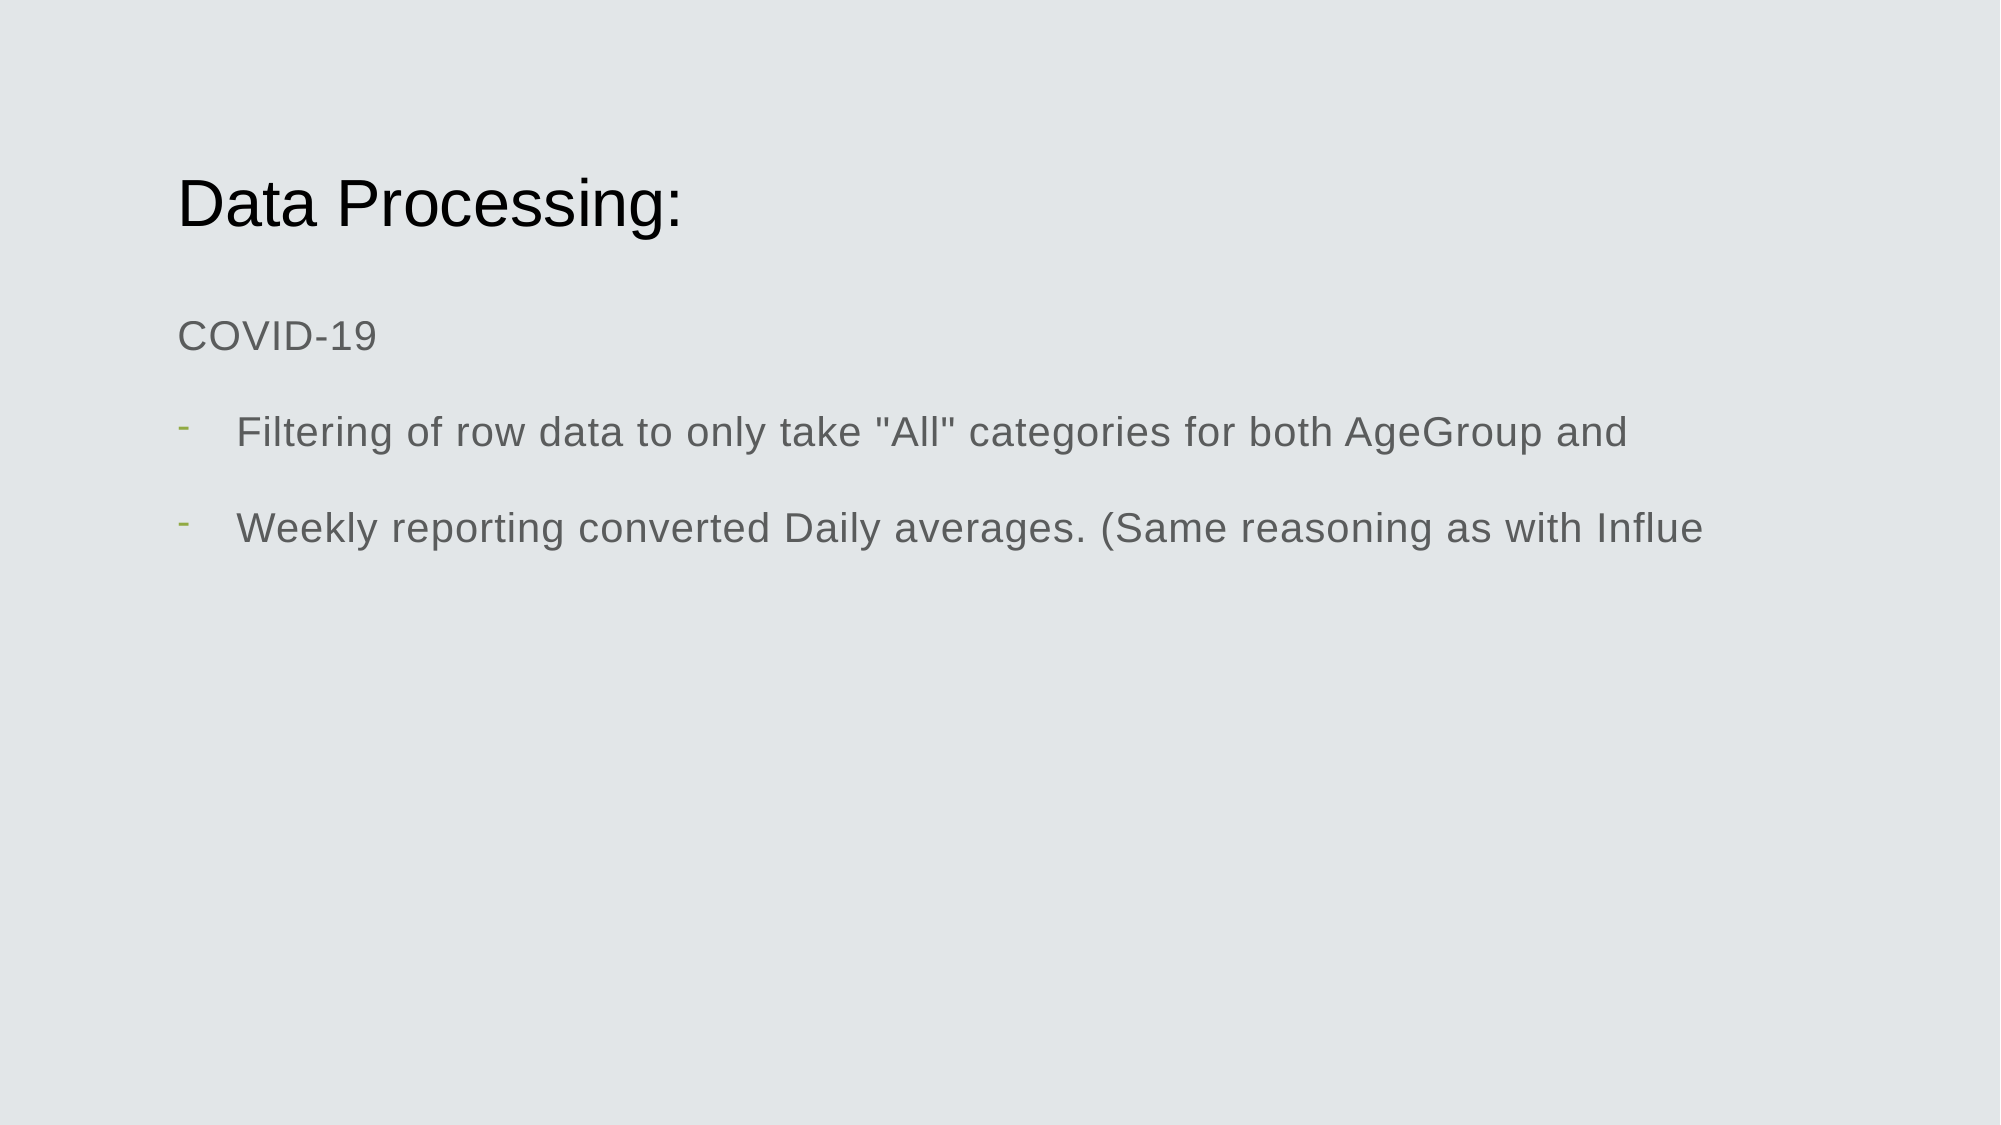

# Data Processing:
COVID-19:
Filtering of row data to only take "All" categories for both AgeGroup and Sex
Weekly reporting converted Daily averages. (Same reasoning as with Influenza)